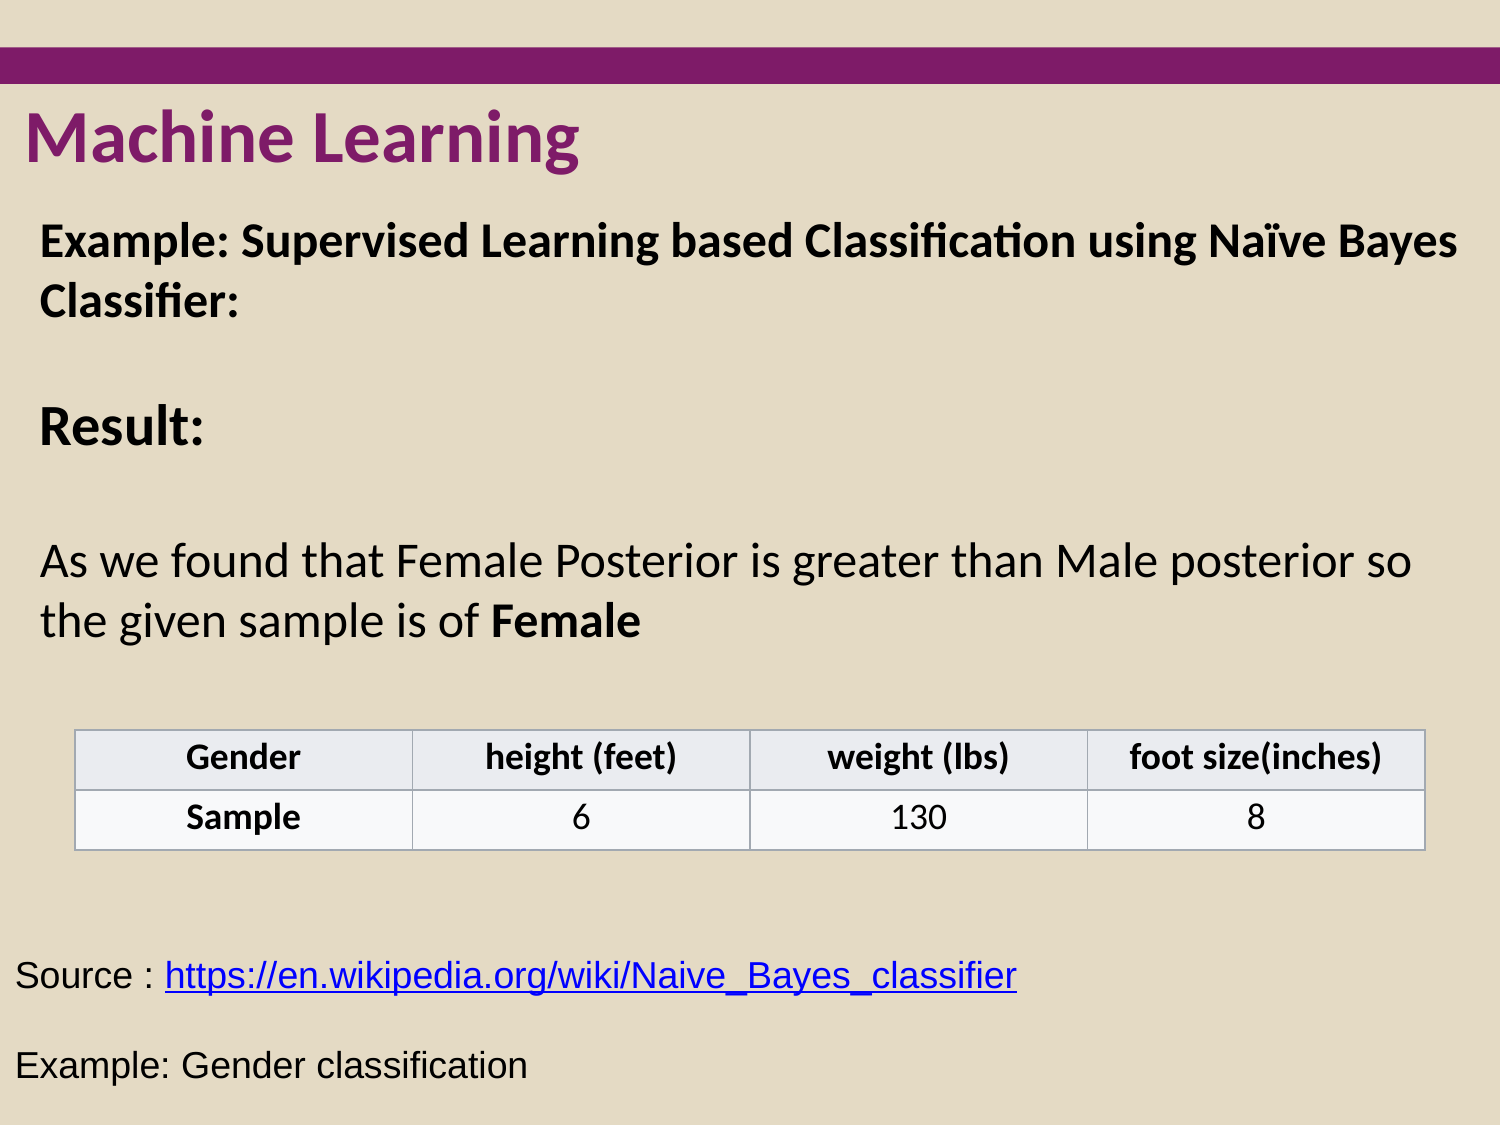

Machine Learning
Example: Supervised Learning based Classification using Naïve Bayes Classifier:

Result:

As we found that Female Posterior is greater than Male posterior so the given sample is of Female

| Gender | height (feet) | weight (lbs) | foot size(inches) |
| --- | --- | --- | --- |
| Sample | 6 | 130 | 8 |
Source : https://en.wikipedia.org/wiki/Naive_Bayes_classifier

Example: Gender classification